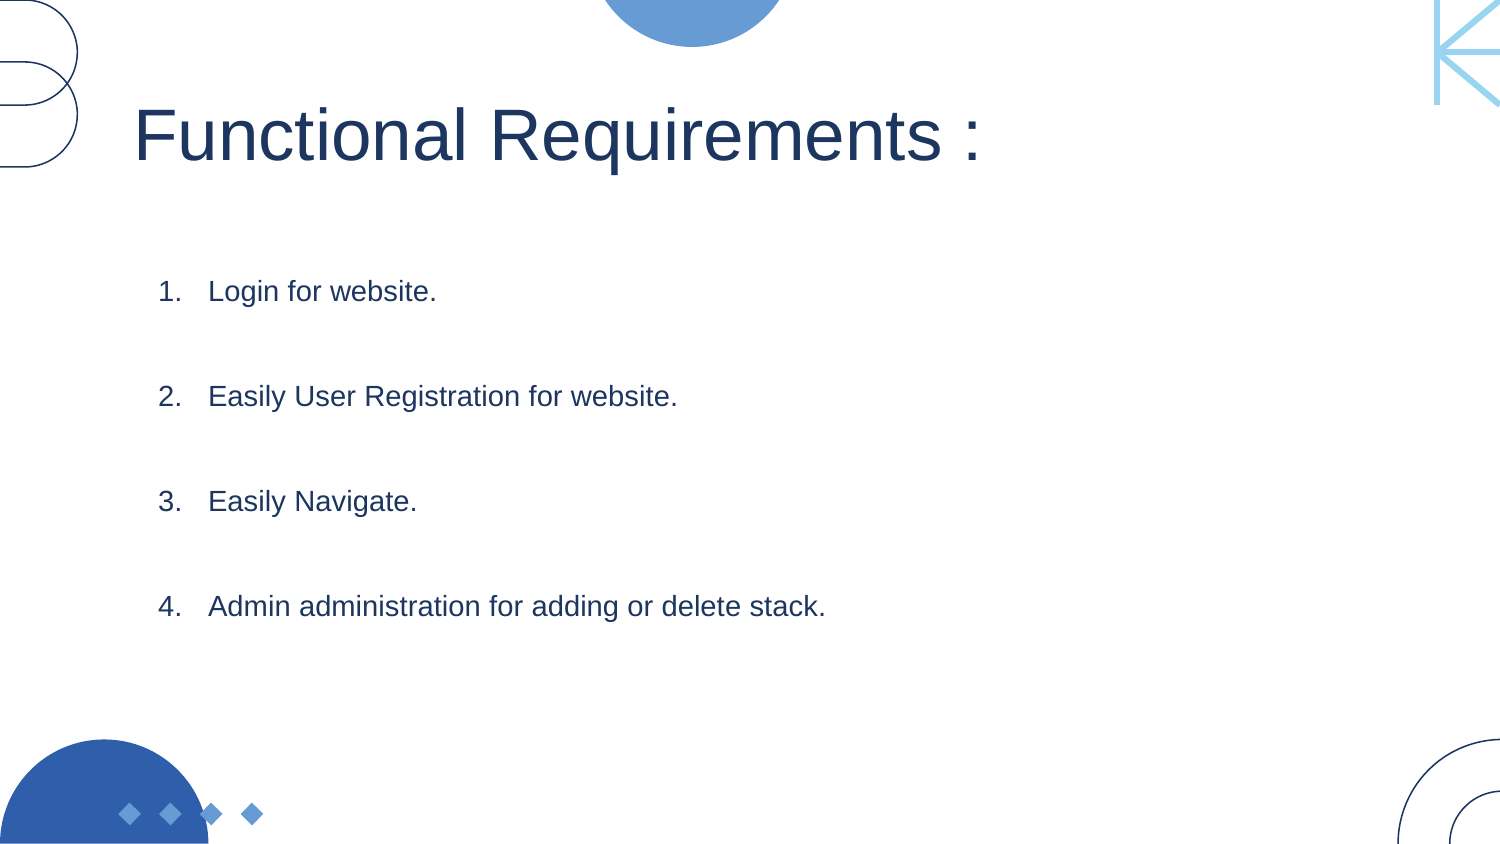

# Functional Requirements :
Login for website.
Easily User Registration for website.
Easily Navigate.
Admin administration for adding or delete stack.